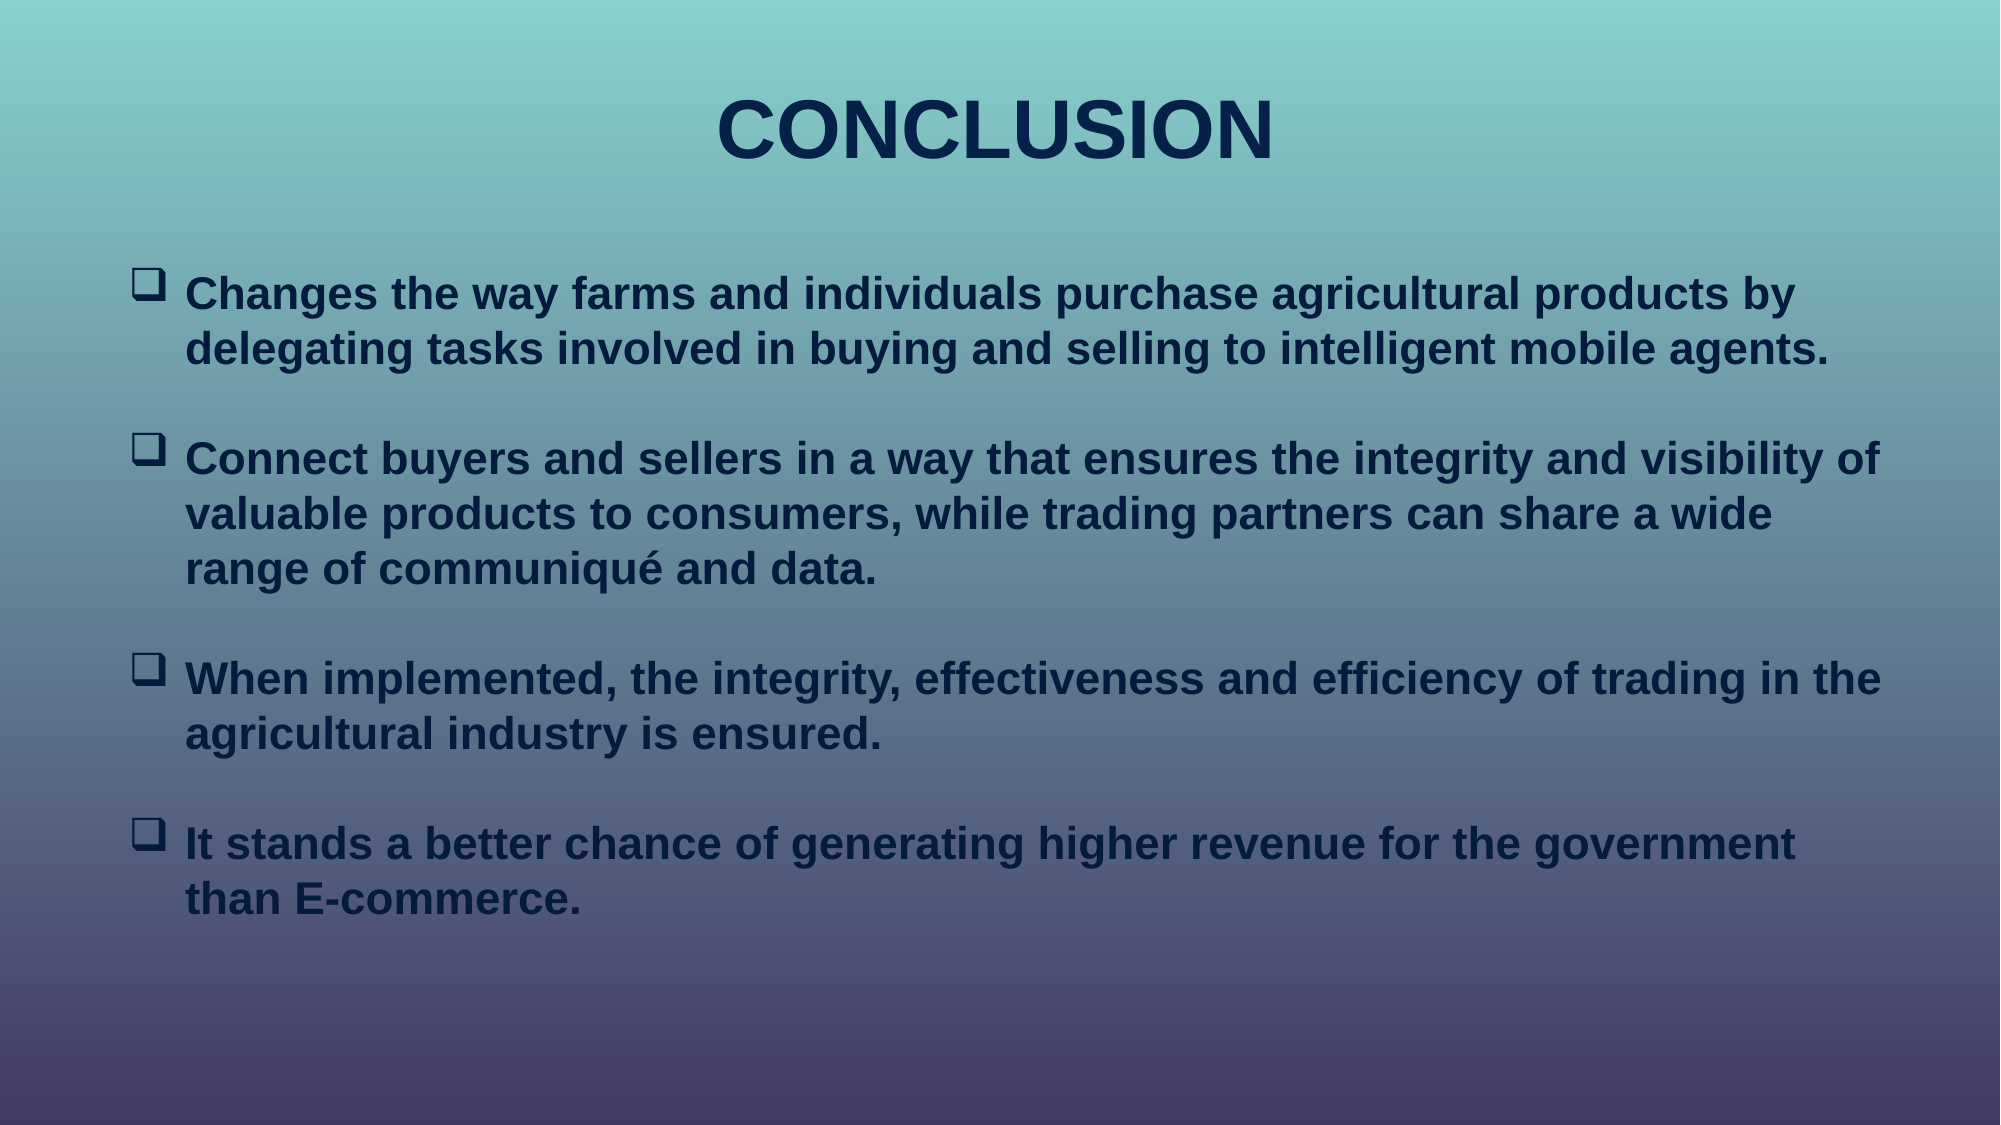

# CONCLUSION
Changes the way farms and individuals purchase agricultural products by delegating tasks involved in buying and selling to intelligent mobile agents.

Connect buyers and sellers in a way that ensures the integrity and visibility of valuable products to consumers, while trading partners can share a wide range of communiqué and data.

When implemented, the integrity, effectiveness and efficiency of trading in the agricultural industry is ensured.

It stands a better chance of generating higher revenue for the government than E-commerce.